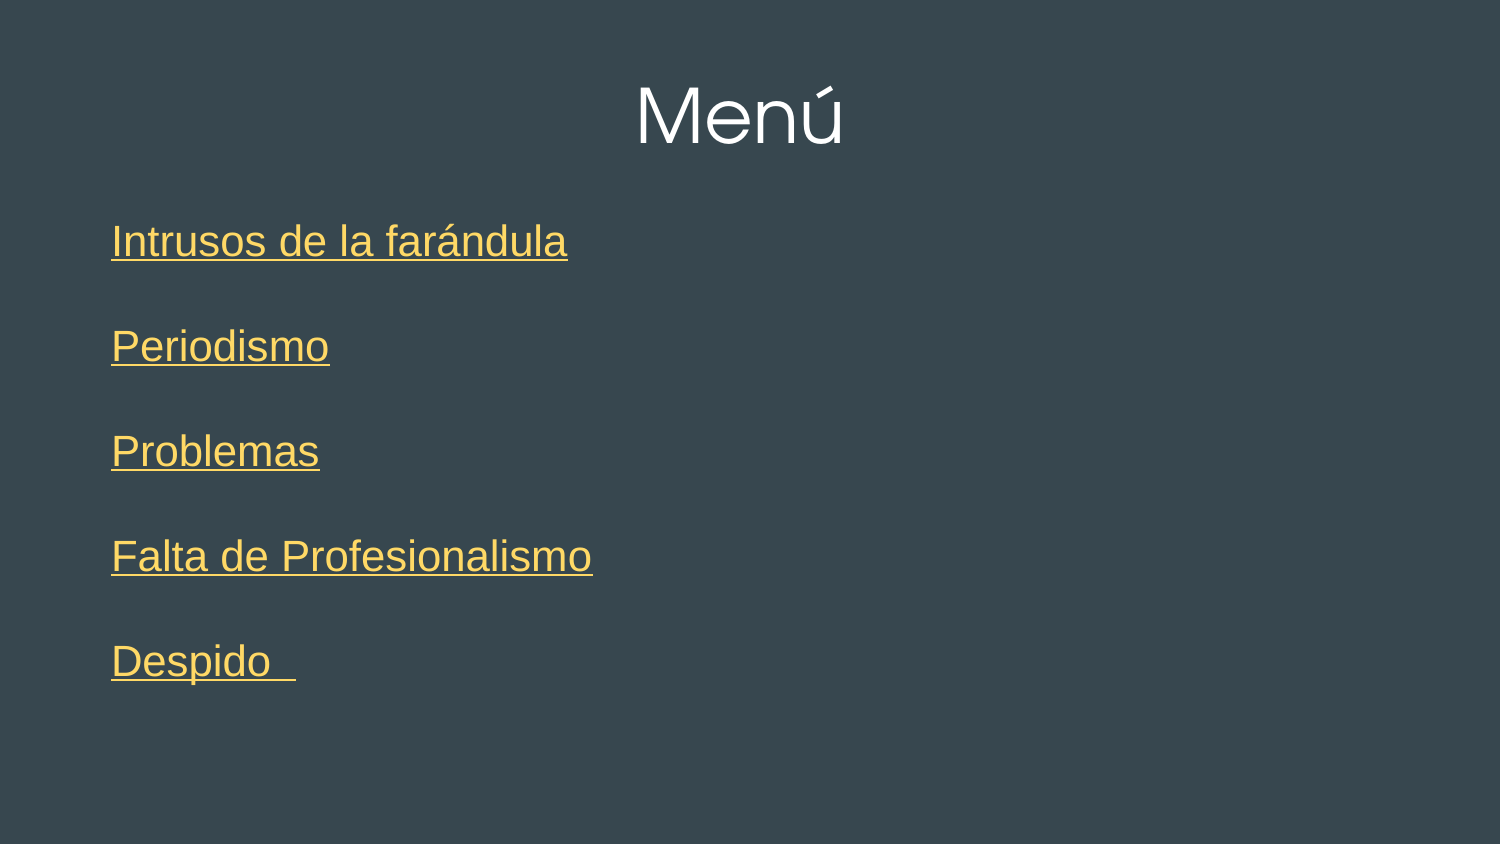

# Menú
Intrusos de la farándula

Periodismo

Problemas

Falta de Profesionalismo

Despido